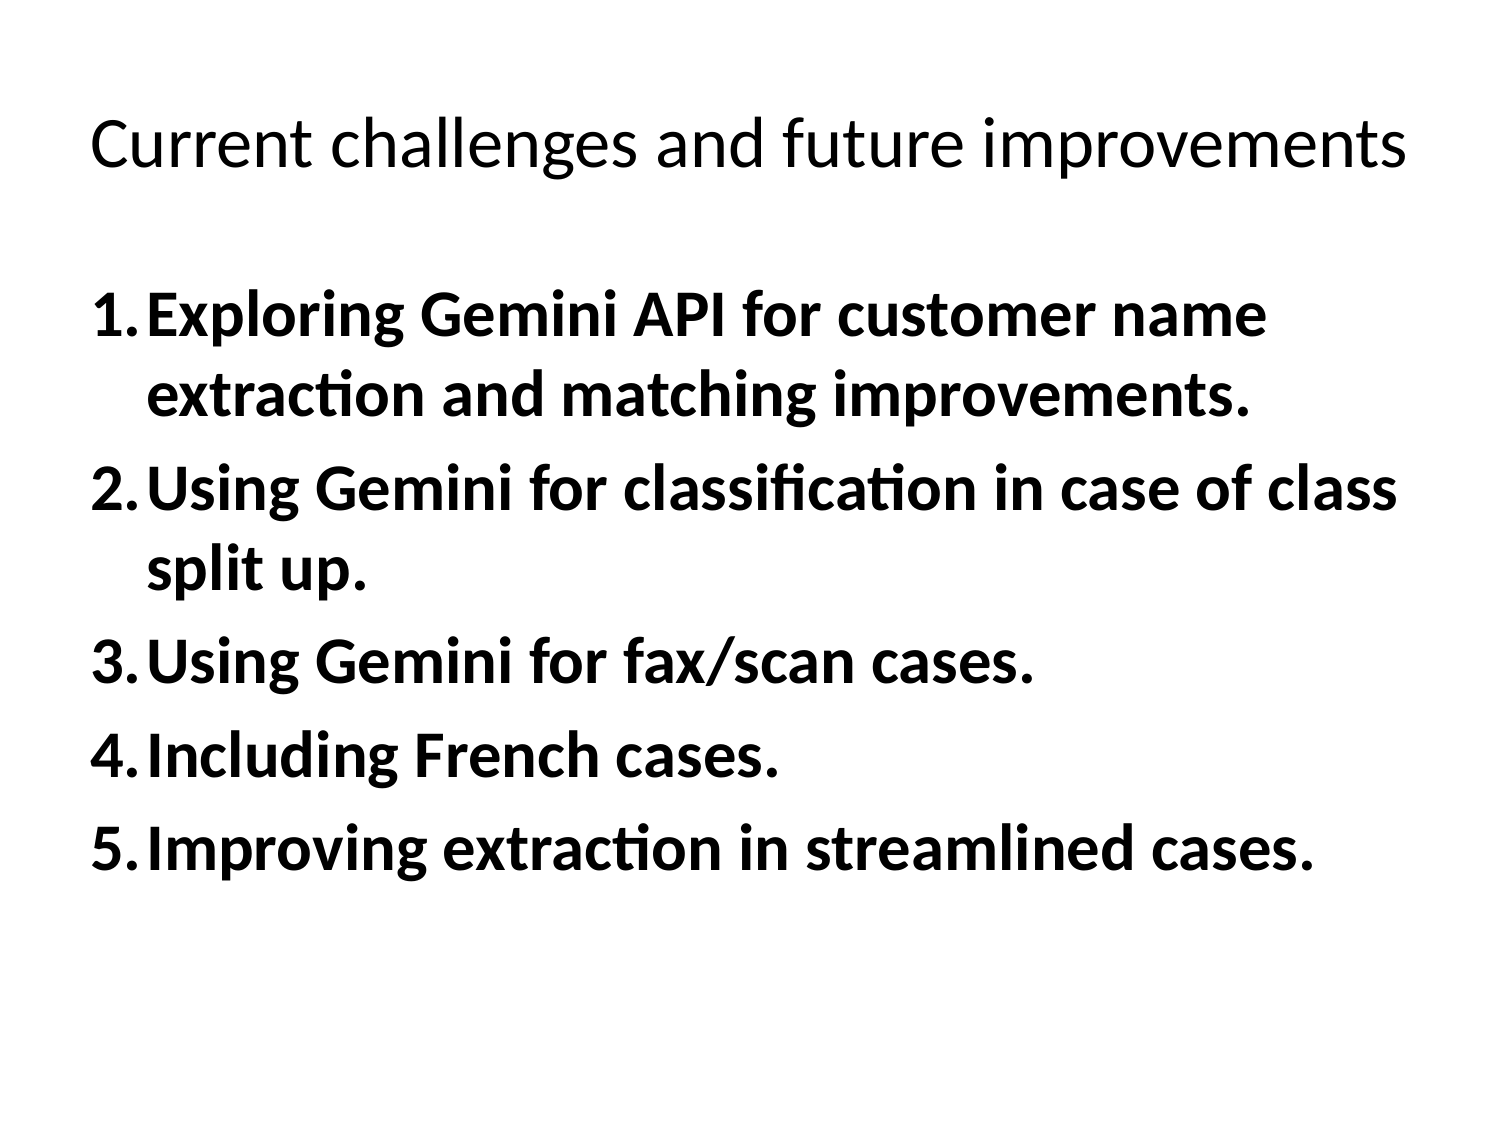

# Current challenges and future improvements
Exploring Gemini API for customer name extraction and matching improvements.
Using Gemini for classification in case of class split up.
Using Gemini for fax/scan cases.
Including French cases.
Improving extraction in streamlined cases.